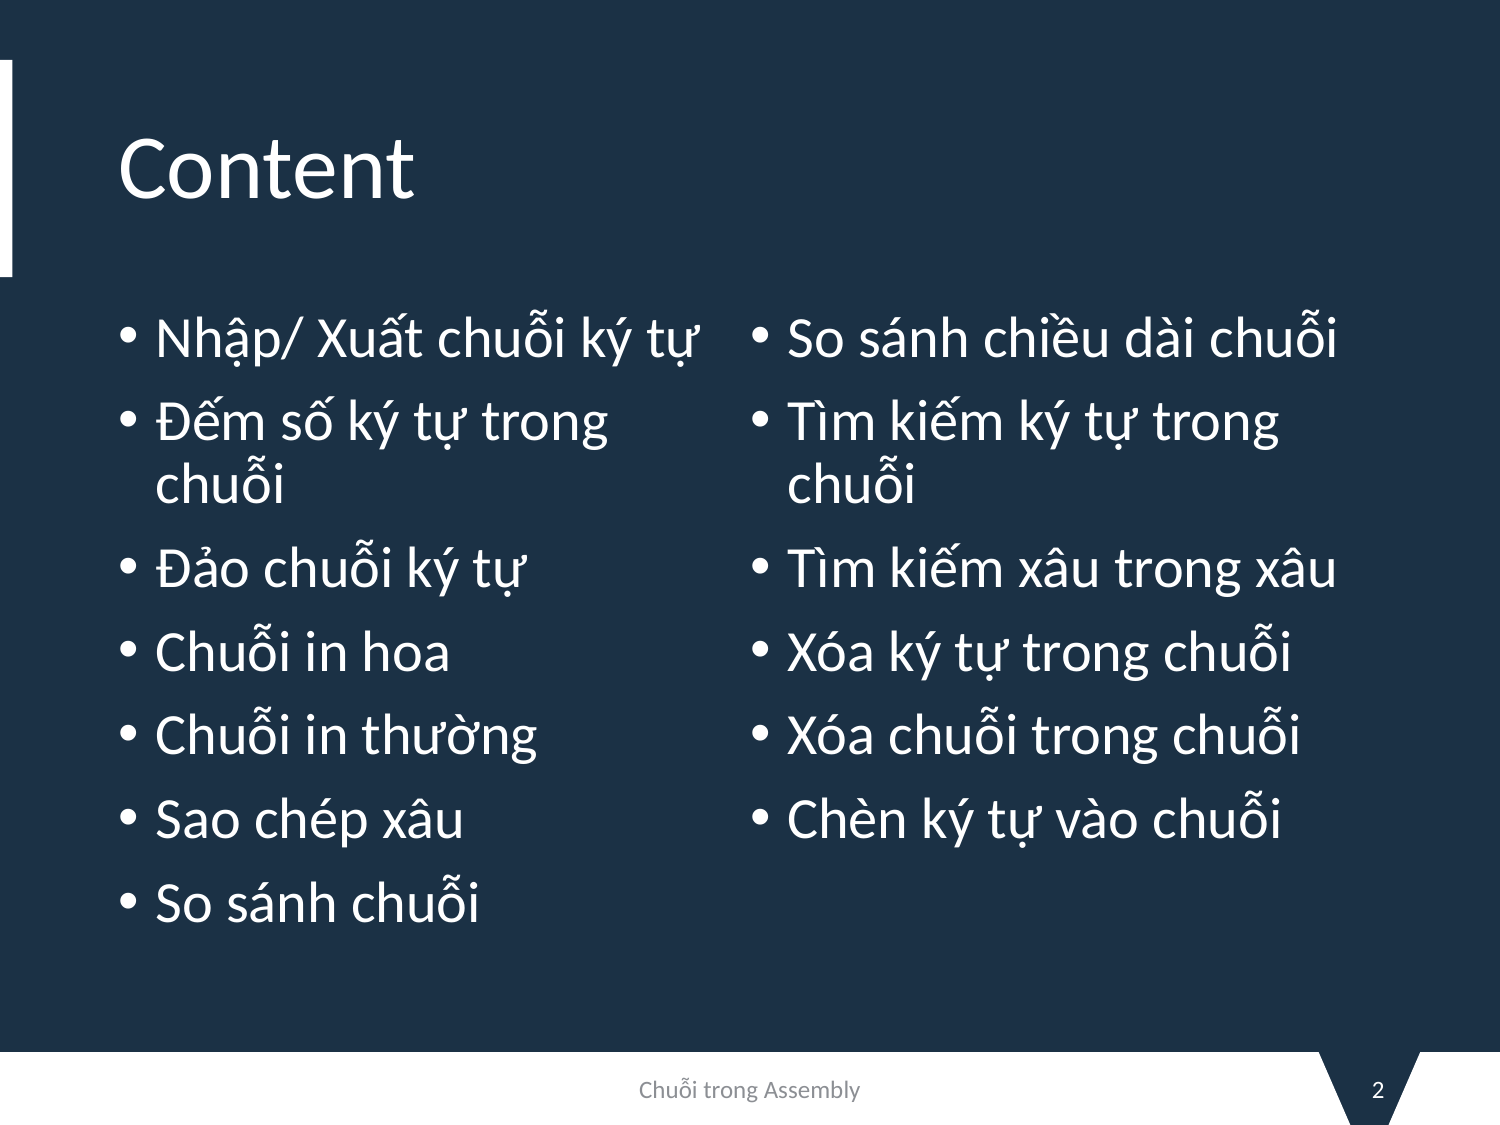

# Content
Nhập/ Xuất chuỗi ký tự
Đếm số ký tự trong chuỗi
Đảo chuỗi ký tự
Chuỗi in hoa
Chuỗi in thường
Sao chép xâu
So sánh chuỗi
So sánh chiều dài chuỗi
Tìm kiếm ký tự trong chuỗi
Tìm kiếm xâu trong xâu
Xóa ký tự trong chuỗi
Xóa chuỗi trong chuỗi
Chèn ký tự vào chuỗi
Chuỗi trong Assembly
2